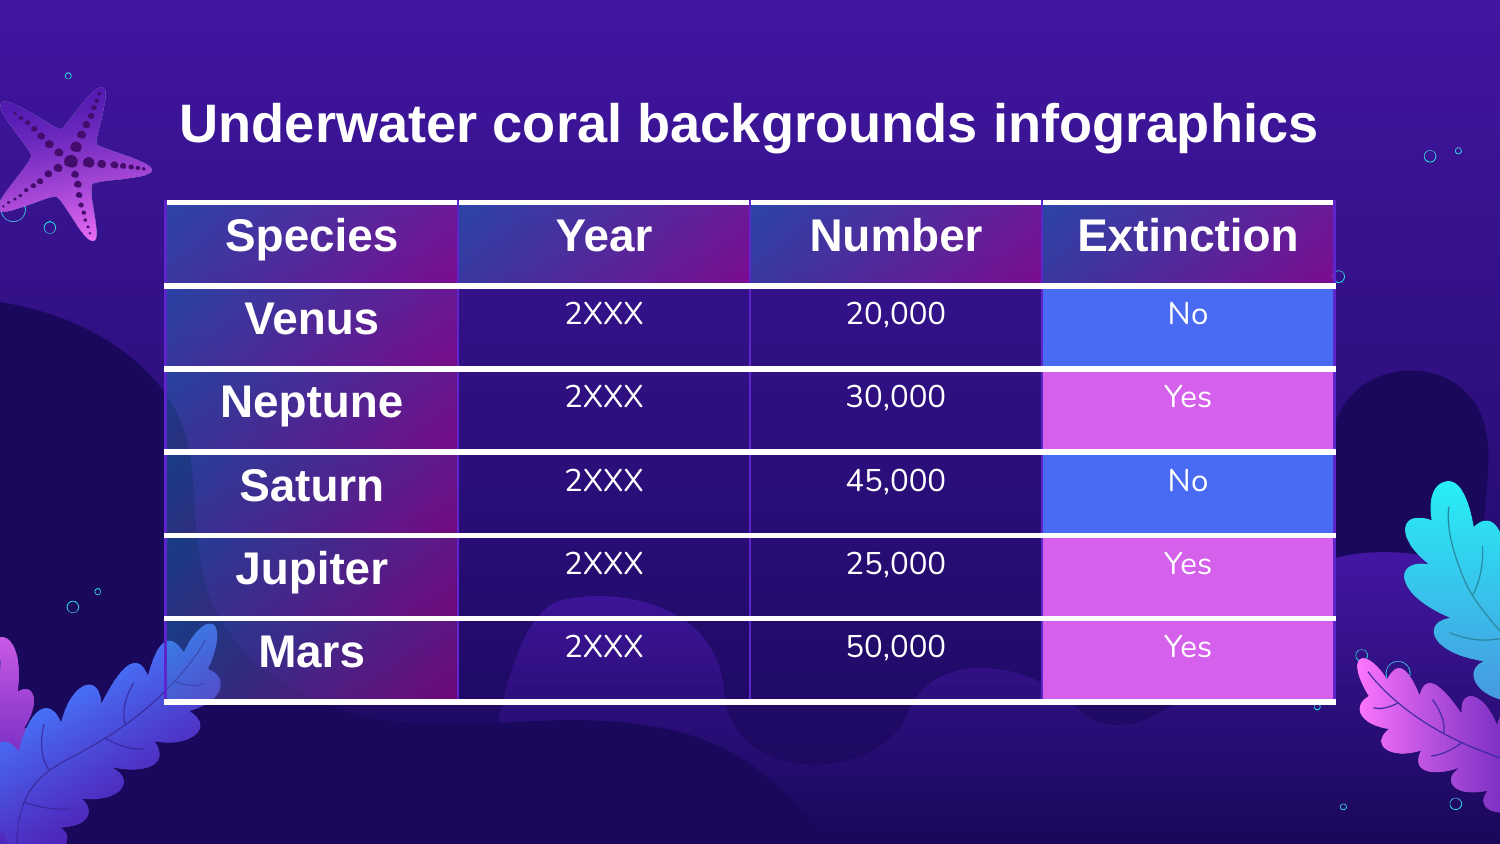

Underwater coral backgrounds infographics
| Species | Year | Number | Extinction |
| --- | --- | --- | --- |
| Venus | 2XXX | 20,000 | No |
| Neptune | 2XXX | 30,000 | Yes |
| Saturn | 2XXX | 45,000 | No |
| Jupiter | 2XXX | 25,000 | Yes |
| Mars | 2XXX | 50,000 | Yes |